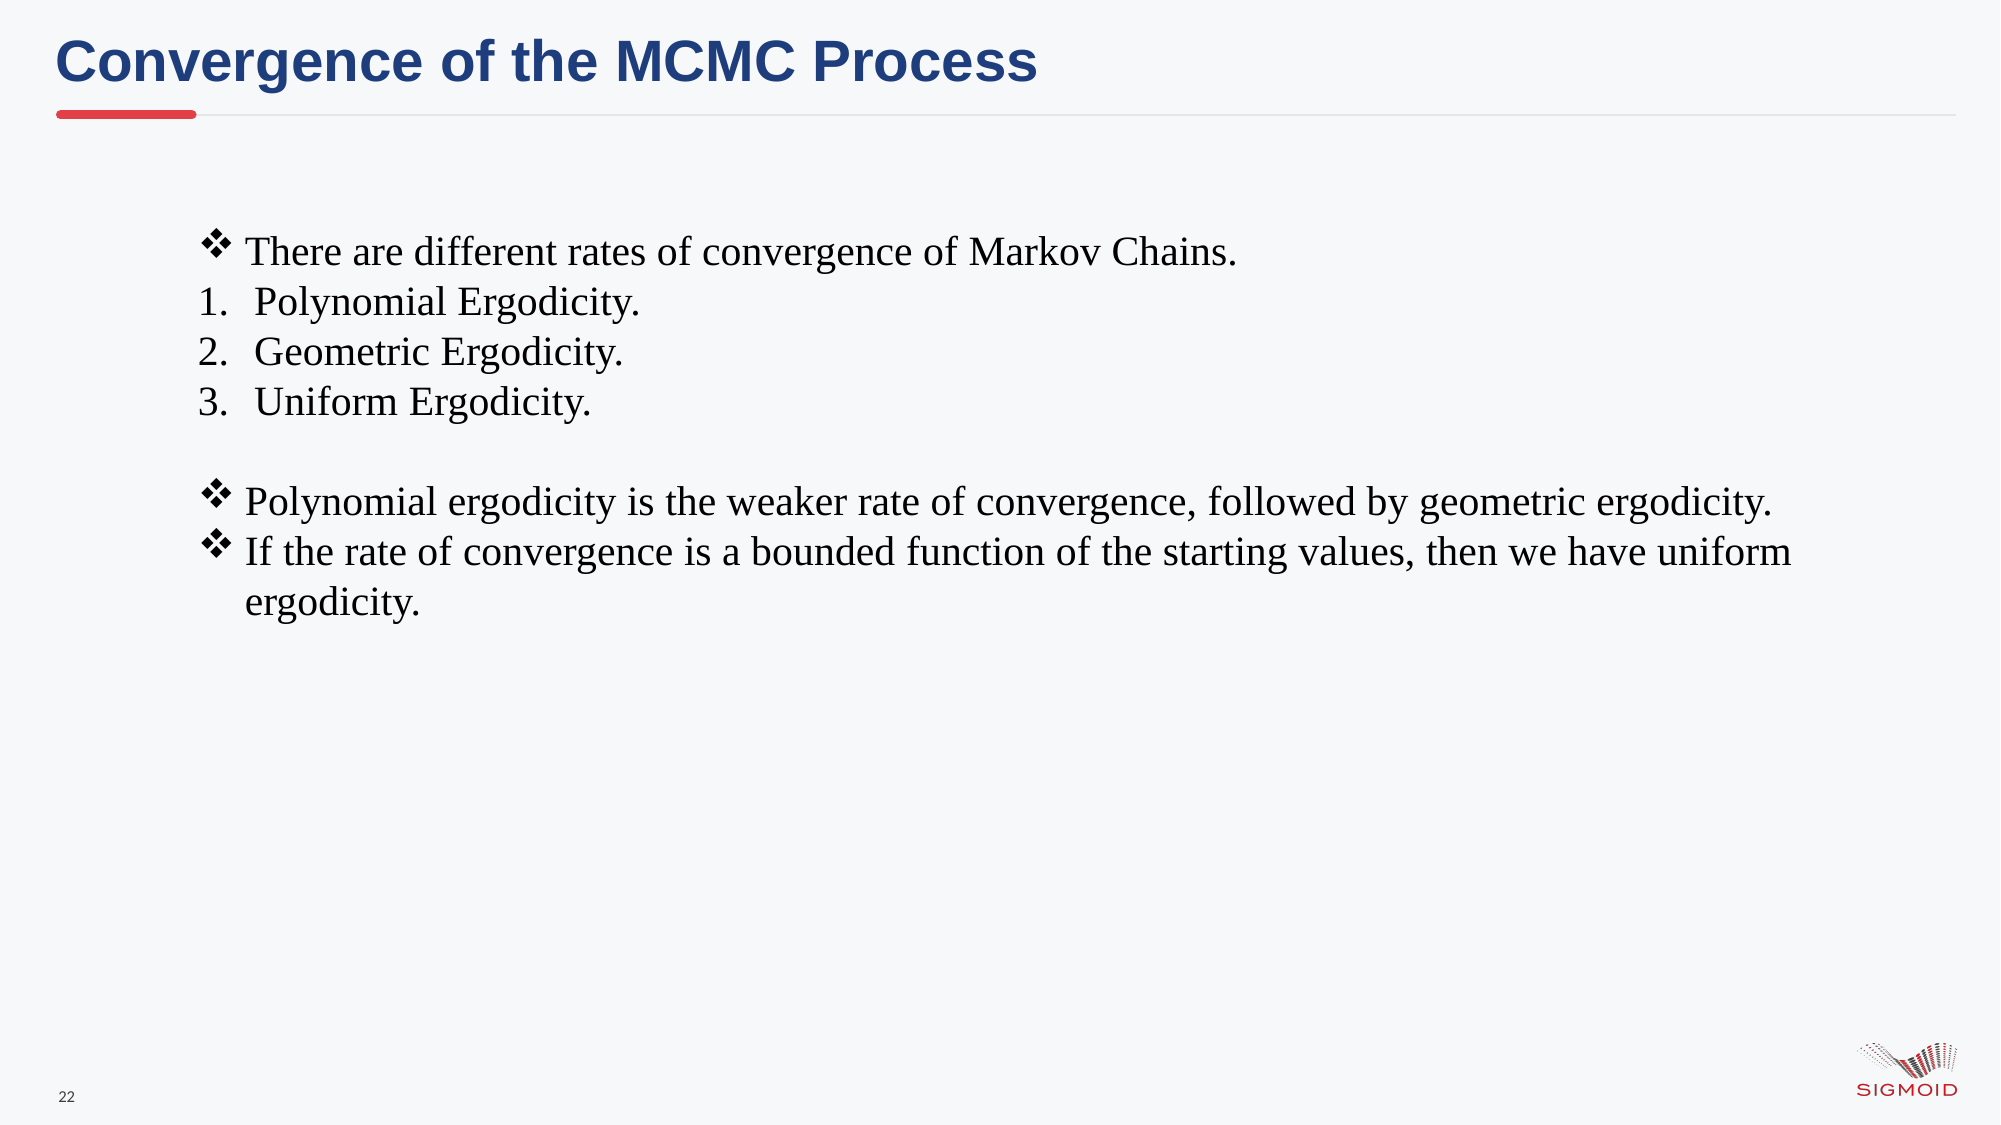

Convergence of the MCMC Process
There are different rates of convergence of Markov Chains.
Polynomial Ergodicity.
Geometric Ergodicity.
Uniform Ergodicity.

Polynomial ergodicity is the weaker rate of convergence, followed by geometric ergodicity.
If the rate of convergence is a bounded function of the starting values, then we have uniform ergodicity.